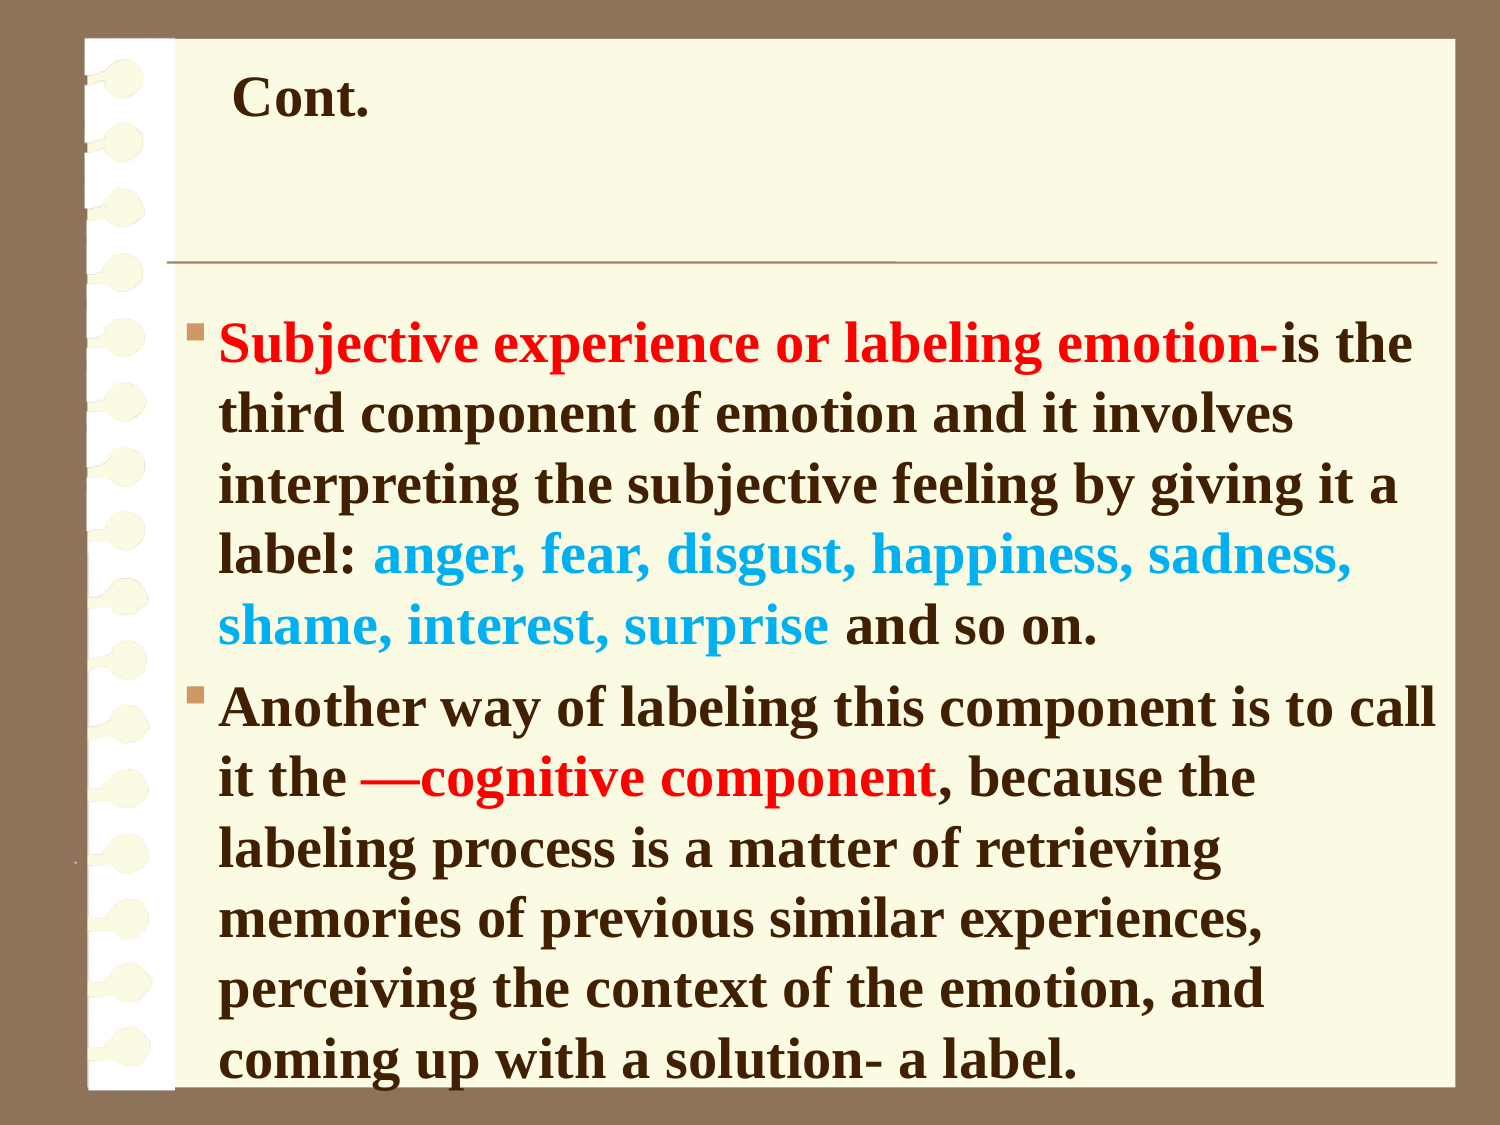

Cont.

Subjective experience or labeling emotion-is the third component of emotion and it involves interpreting the subjective feeling by giving it a label: anger, fear, disgust, happiness, sadness, shame, interest, surprise and so on.
Another way of labeling this component is to call it the ―cognitive component, because the labeling process is a matter of retrieving memories of previous similar experiences, perceiving the context of the emotion, and coming up with a solution- a label.